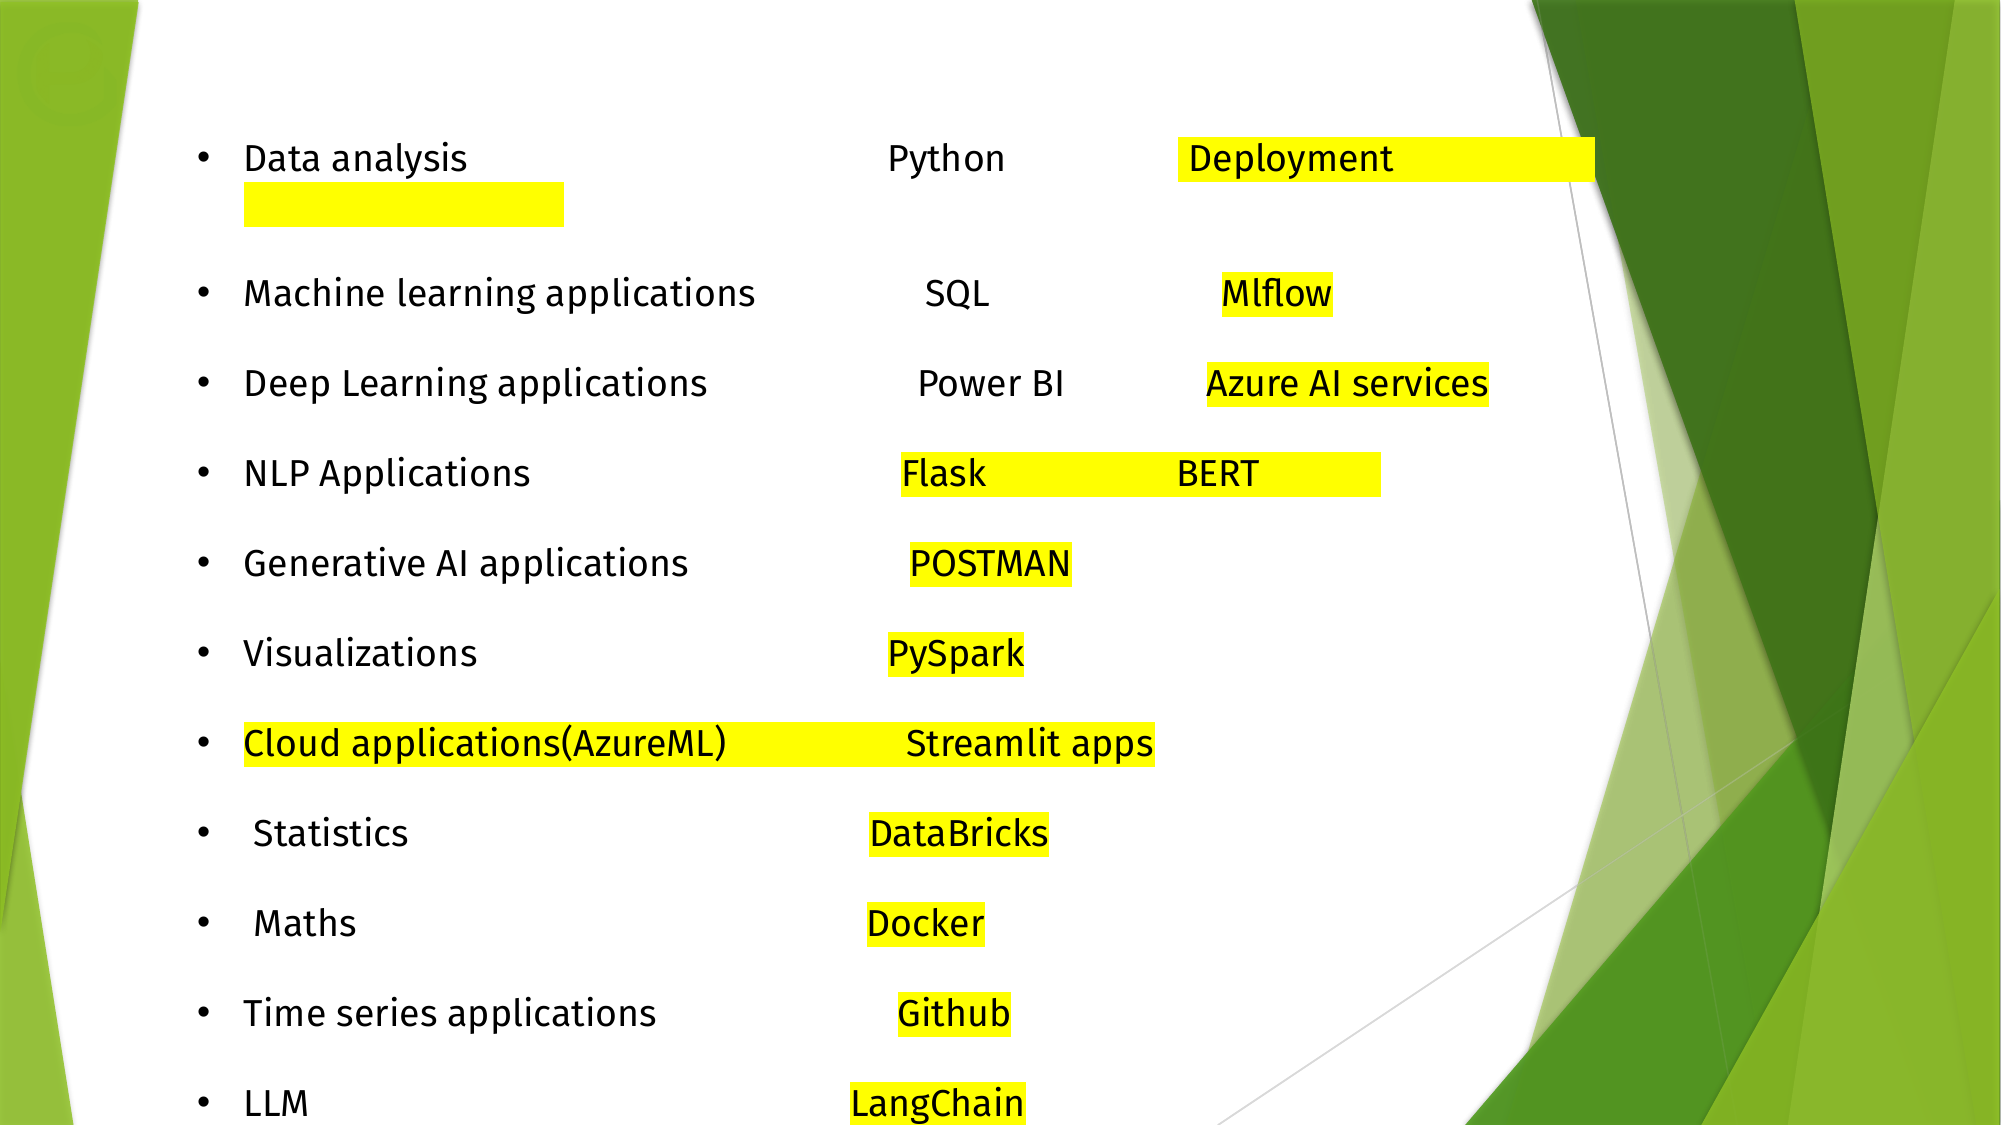

Data analysis                                          Python                  Deployment

Machine learning applications                 SQL                       Mlflow

Deep Learning applications                     Power BI              Azure AI services

NLP Applications                                     Flask                   BERT

Generative AI applications                      POSTMAN

Visualizations                                         PySpark

Cloud applications(AzureML)                  Streamlit apps

 Statistics                                              DataBricks

 Maths                                                   Docker

Time series applications                        Github

LLM                                                      LangChain